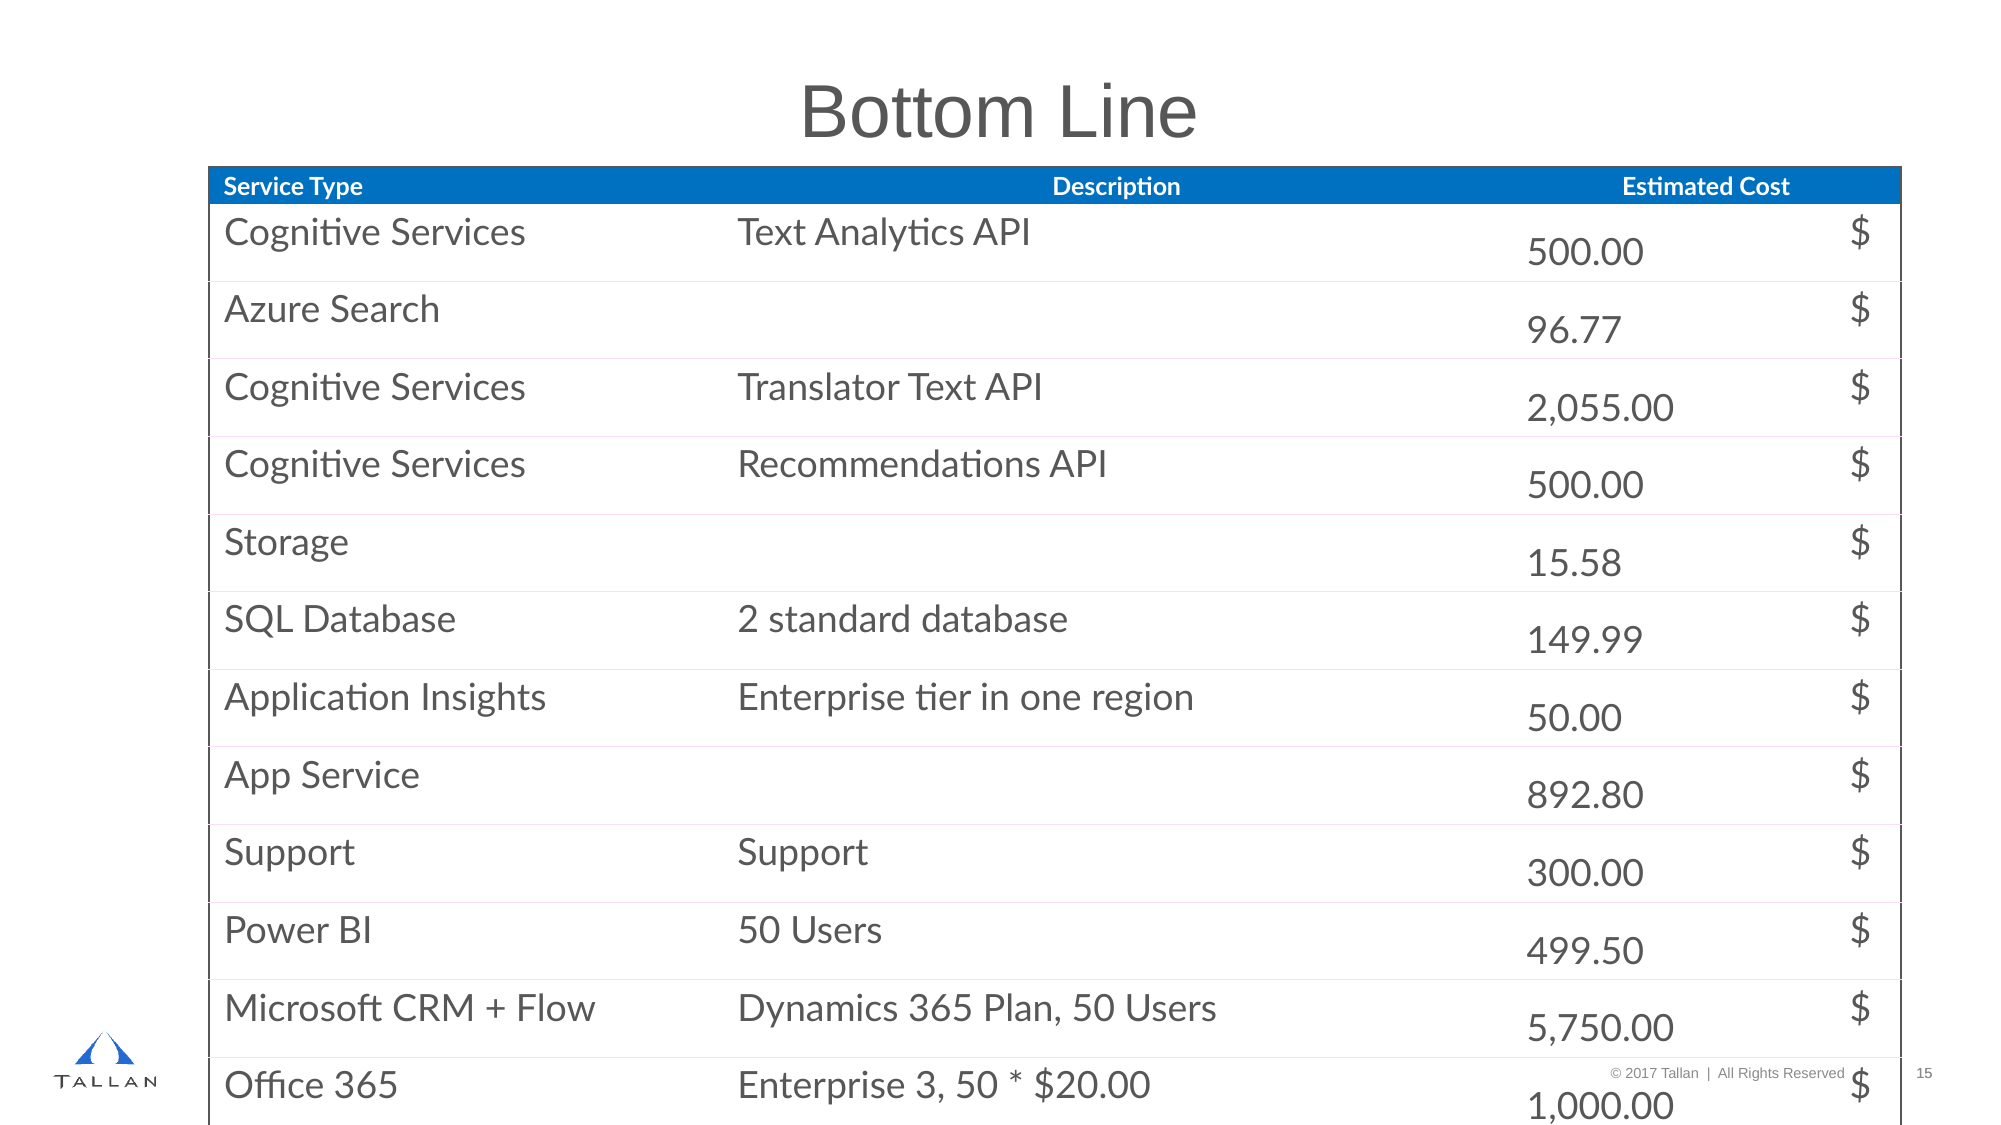

# Bottom Line
| Service Type | Description |  | Estimated Cost |
| --- | --- | --- | --- |
| Cognitive Services | Text Analytics API |  | $ 500.00 |
| Azure Search |  |  | $ 96.77 |
| Cognitive Services | Translator Text API |  | $ 2,055.00 |
| Cognitive Services | Recommendations API |  | $ 500.00 |
| Storage |  |  | $ 15.58 |
| SQL Database | 2 standard database |  | $ 149.99 |
| Application Insights | Enterprise tier in one region |  | $ 50.00 |
| App Service |  |  | $ 892.80 |
| Support | Support |  | $ 300.00 |
| Power BI | 50 Users |  | $ 499.50 |
| Microsoft CRM + Flow | Dynamics 365 Plan, 50 Users |  | $ 5,750.00 |
| Office 365 | Enterprise 3, 50 \* $20.00 |  | $ 1,000.00 |
| QnAMaker Azure Search |  |  | $ 310.00 |
|  |  | Monthly | $ 12,119.64 |
|  |  | Annual | $ 145,435.68 |
|  |  |  |  |